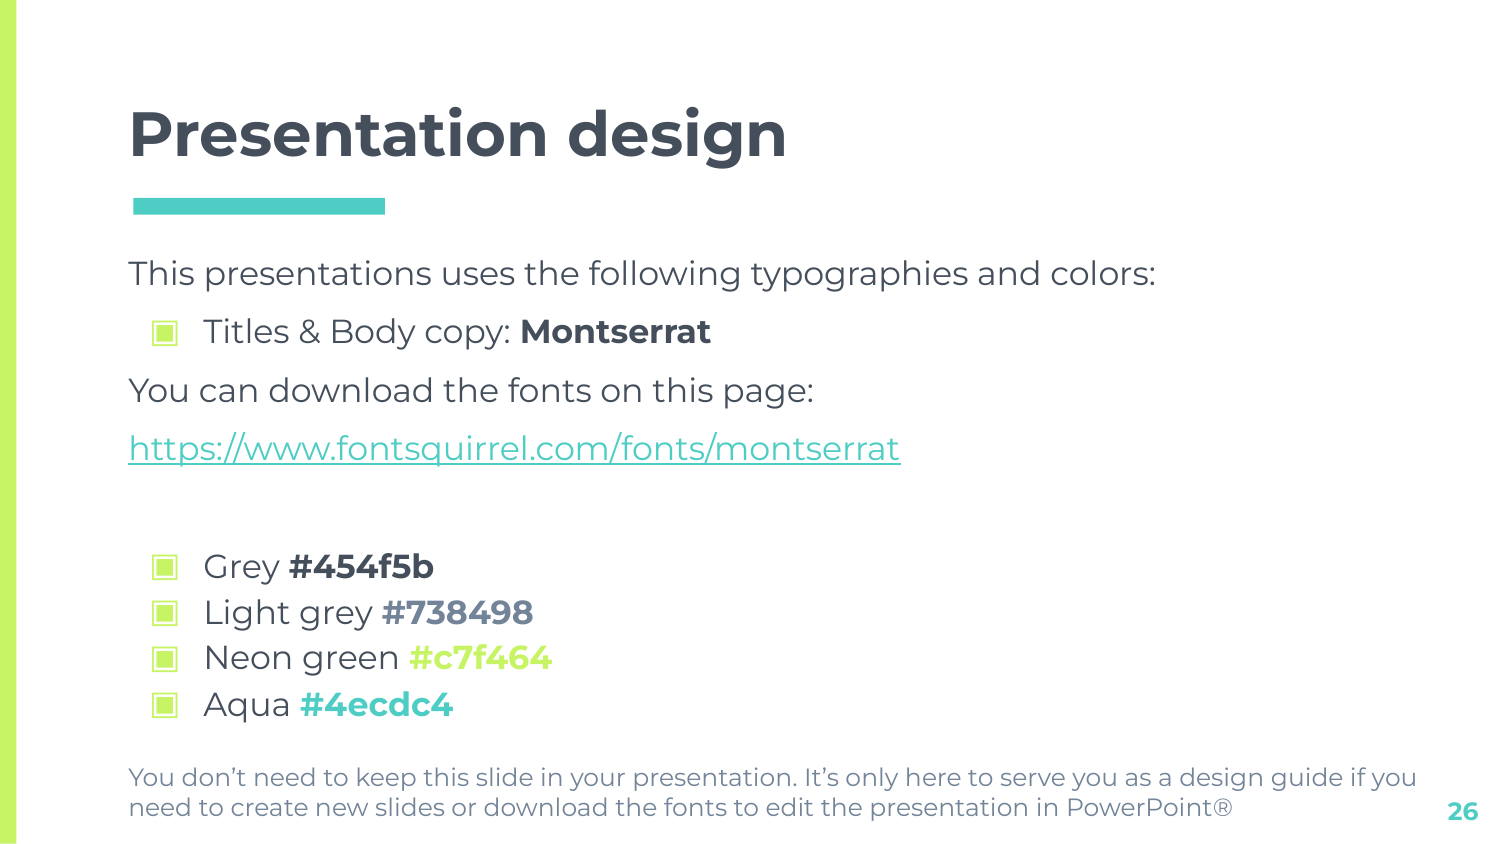

# Presentation design
This presentations uses the following typographies and colors:
Titles & Body copy: Montserrat
You can download the fonts on this page:
https://www.fontsquirrel.com/fonts/montserrat

Grey #454f5b
Light grey #738498
Neon green #c7f464
Aqua #4ecdc4
You don’t need to keep this slide in your presentation. It’s only here to serve you as a design guide if you need to create new slides or download the fonts to edit the presentation in PowerPoint®

26